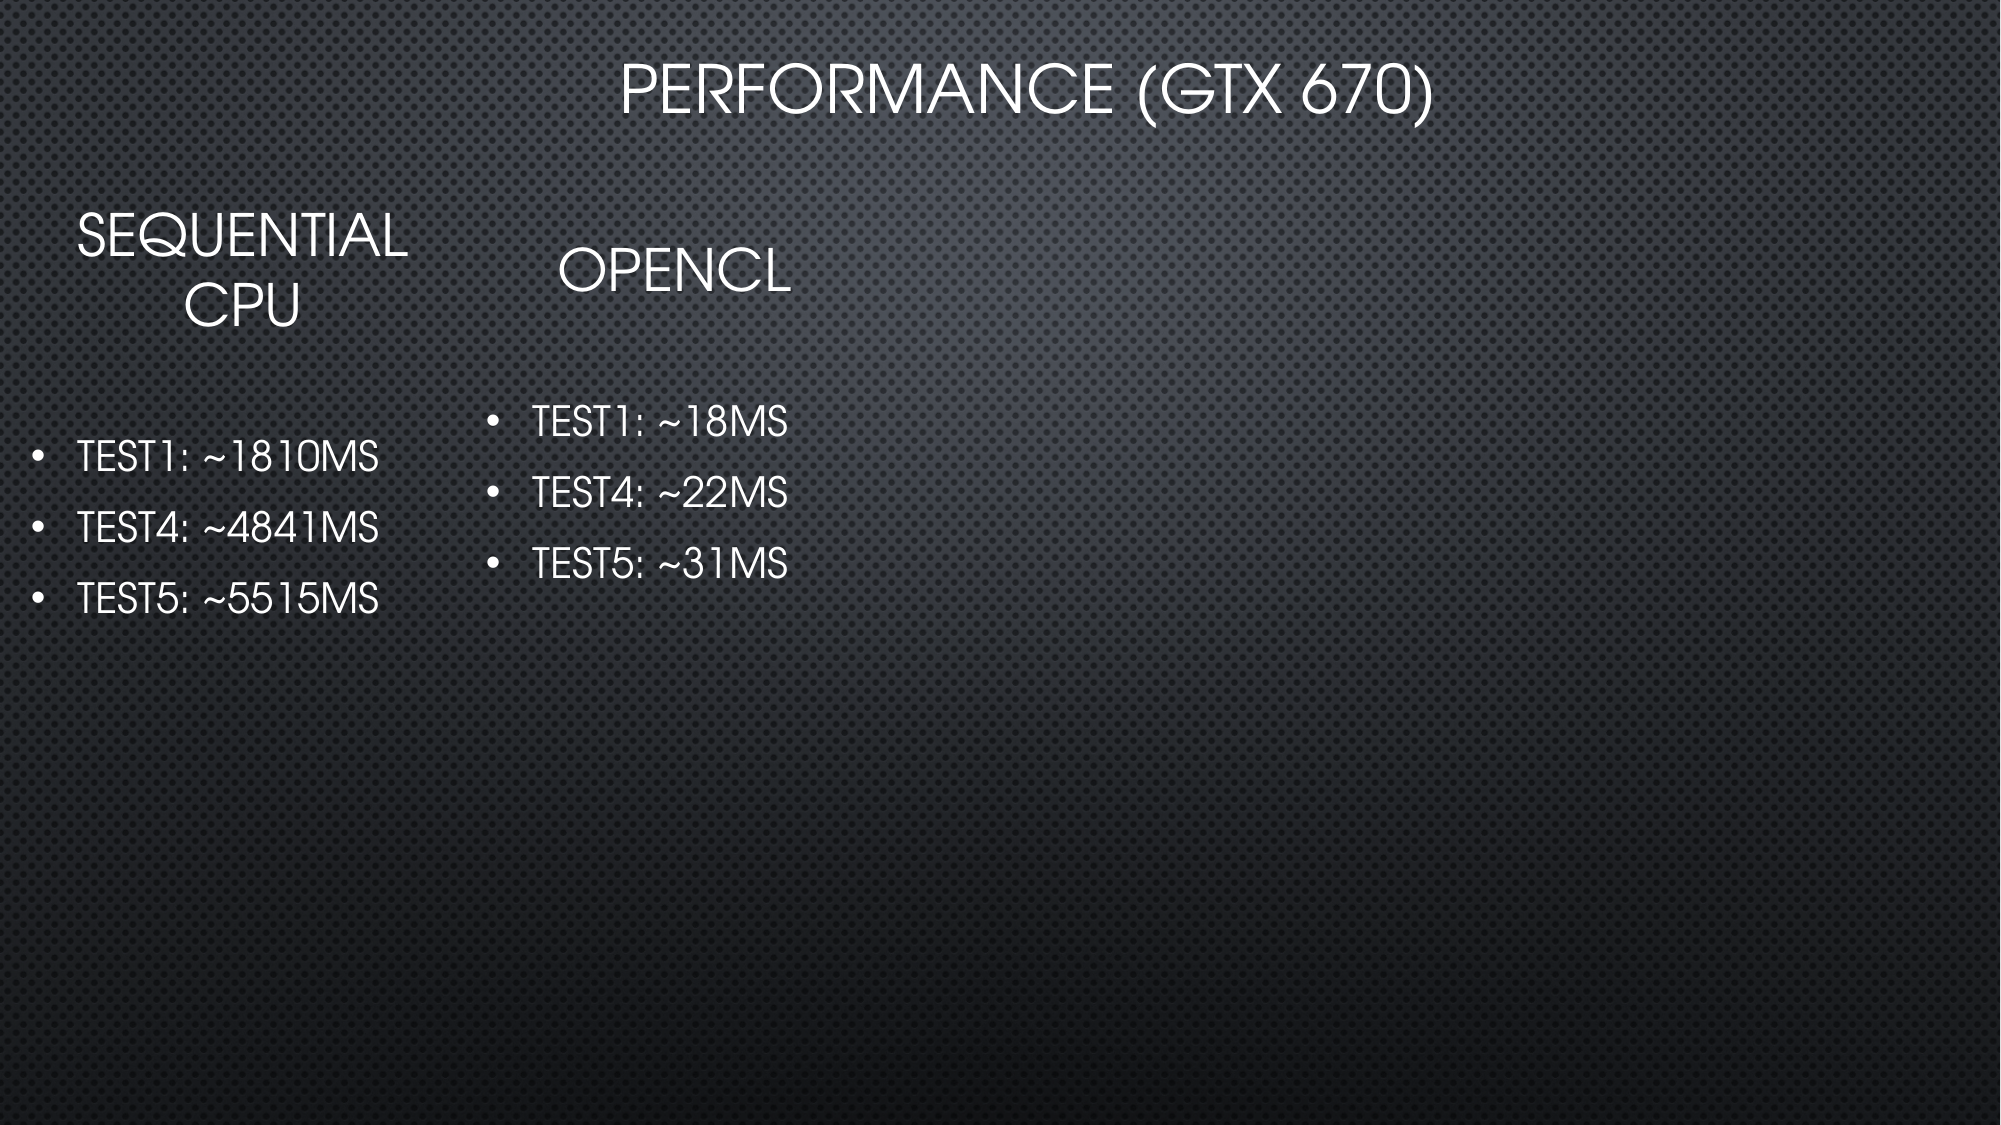

PERFORMANCE (GTX 670)
Sequential CPU

Test1: ~1810ms
Test4: ~4841ms
Test5: ~5515ms
OpenCL

Test1: ~18ms
Test4: ~22ms
Test5: ~31ms